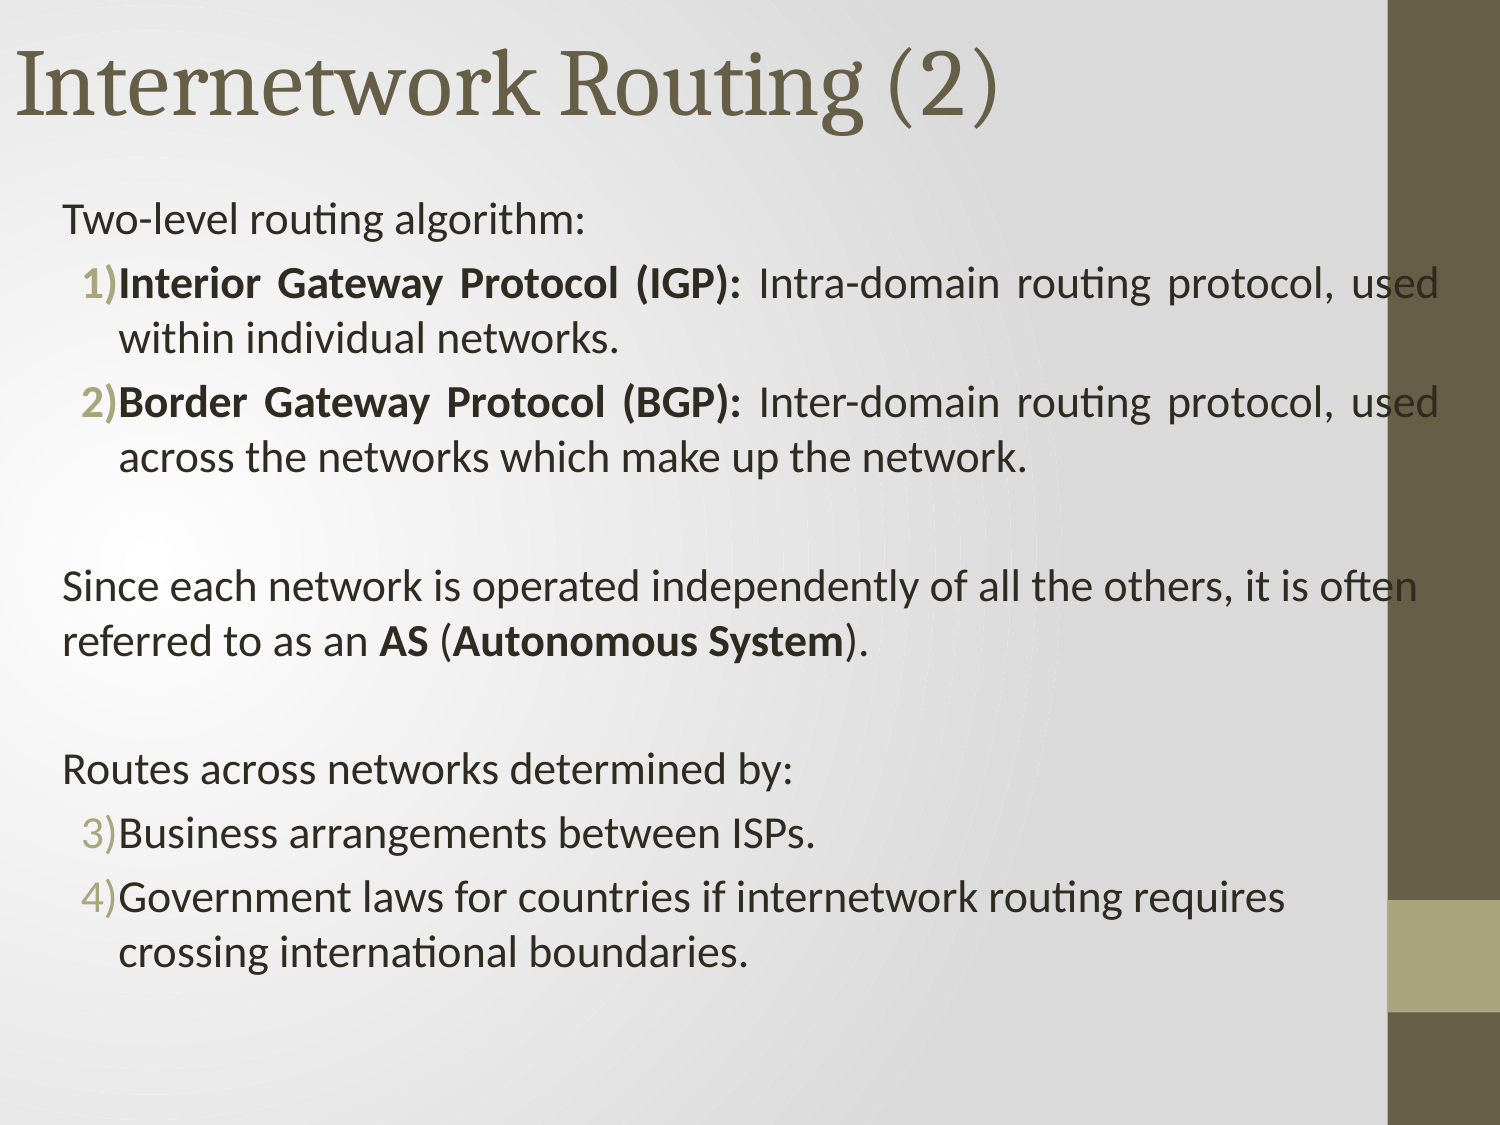

# Internetwork Routing (2)
Two-level routing algorithm:
Interior Gateway Protocol (IGP): Intra-domain routing protocol, used within individual networks.
Border Gateway Protocol (BGP): Inter-domain routing protocol, used across the networks which make up the network.

Since each network is operated independently of all the others, it is often referred to as an AS (Autonomous System).

Routes across networks determined by:
Business arrangements between ISPs.
Government laws for countries if internetwork routing requires crossing international boundaries.